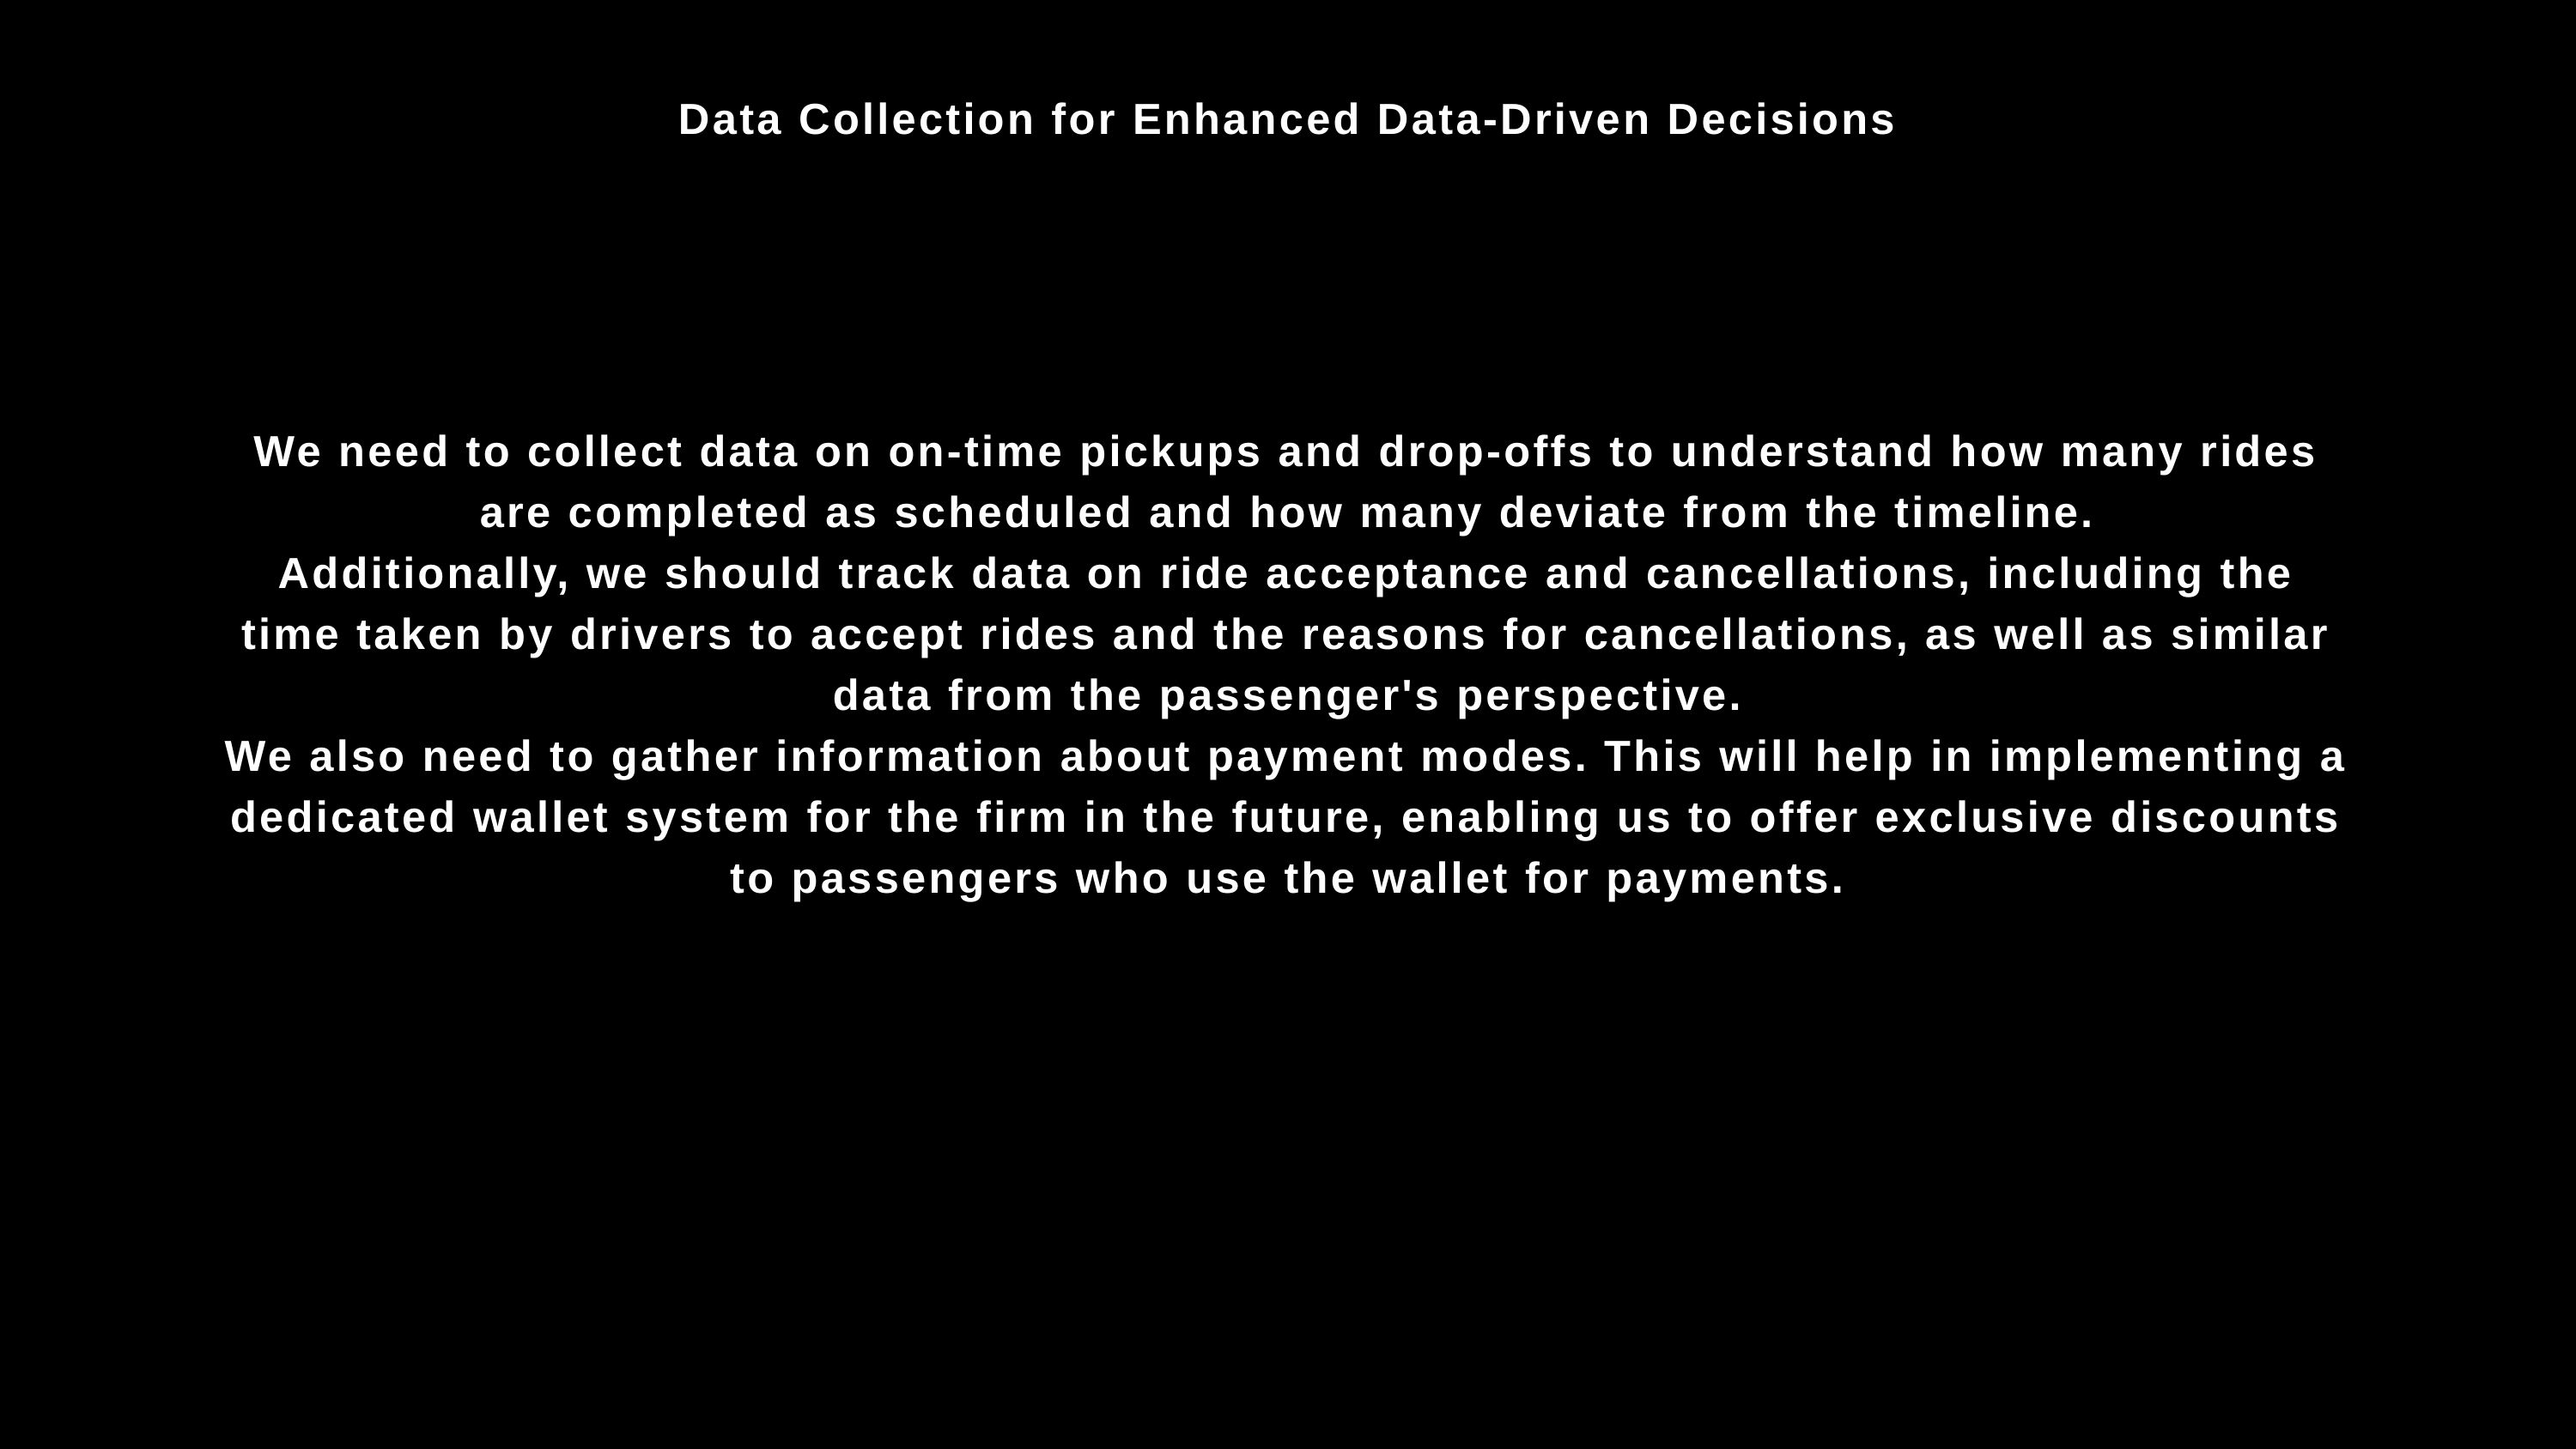

Data Collection for Enhanced Data-Driven Decisions
We need to collect data on on-time pickups and drop-offs to understand how many rides are completed as scheduled and how many deviate from the timeline.
Additionally, we should track data on ride acceptance and cancellations, including the time taken by drivers to accept rides and the reasons for cancellations, as well as similar data from the passenger's perspective.
We also need to gather information about payment modes. This will help in implementing a dedicated wallet system for the firm in the future, enabling us to offer exclusive discounts to passengers who use the wallet for payments.